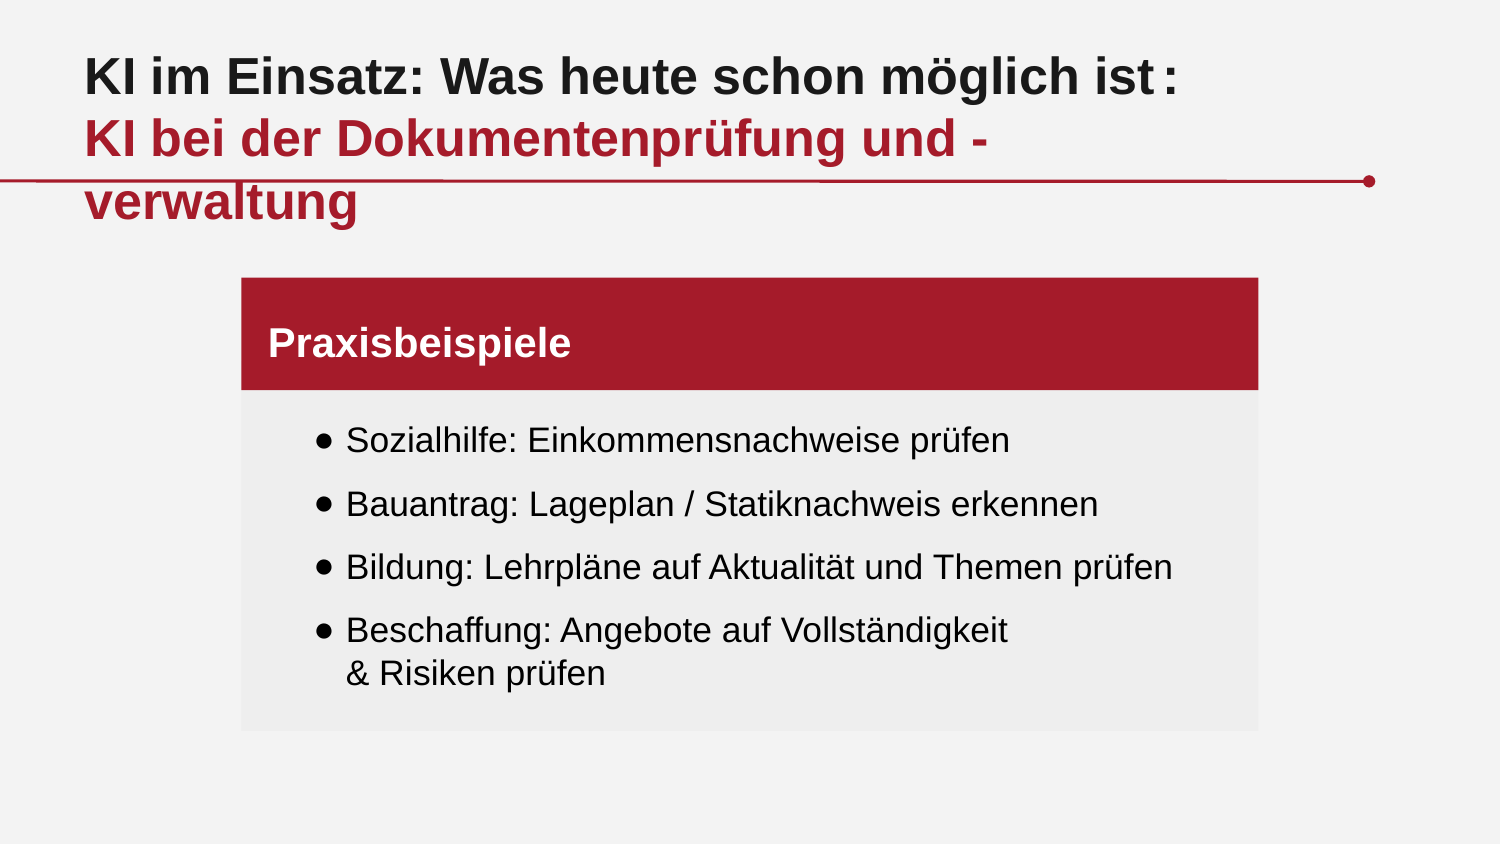

KI im Einsatz: Was heute schon möglich ist :

KI bei der Dokumentenprüfung und -verwaltung

 Praxisbeispiele
Sozialhilfe: Einkommensnachweise prüfen
Bauantrag: Lageplan / Statiknachweis erkennen
Bildung: Lehrpläne auf Aktualität und Themen prüfen
Beschaffung: Angebote auf Vollständigkeit
& Risiken prüfen